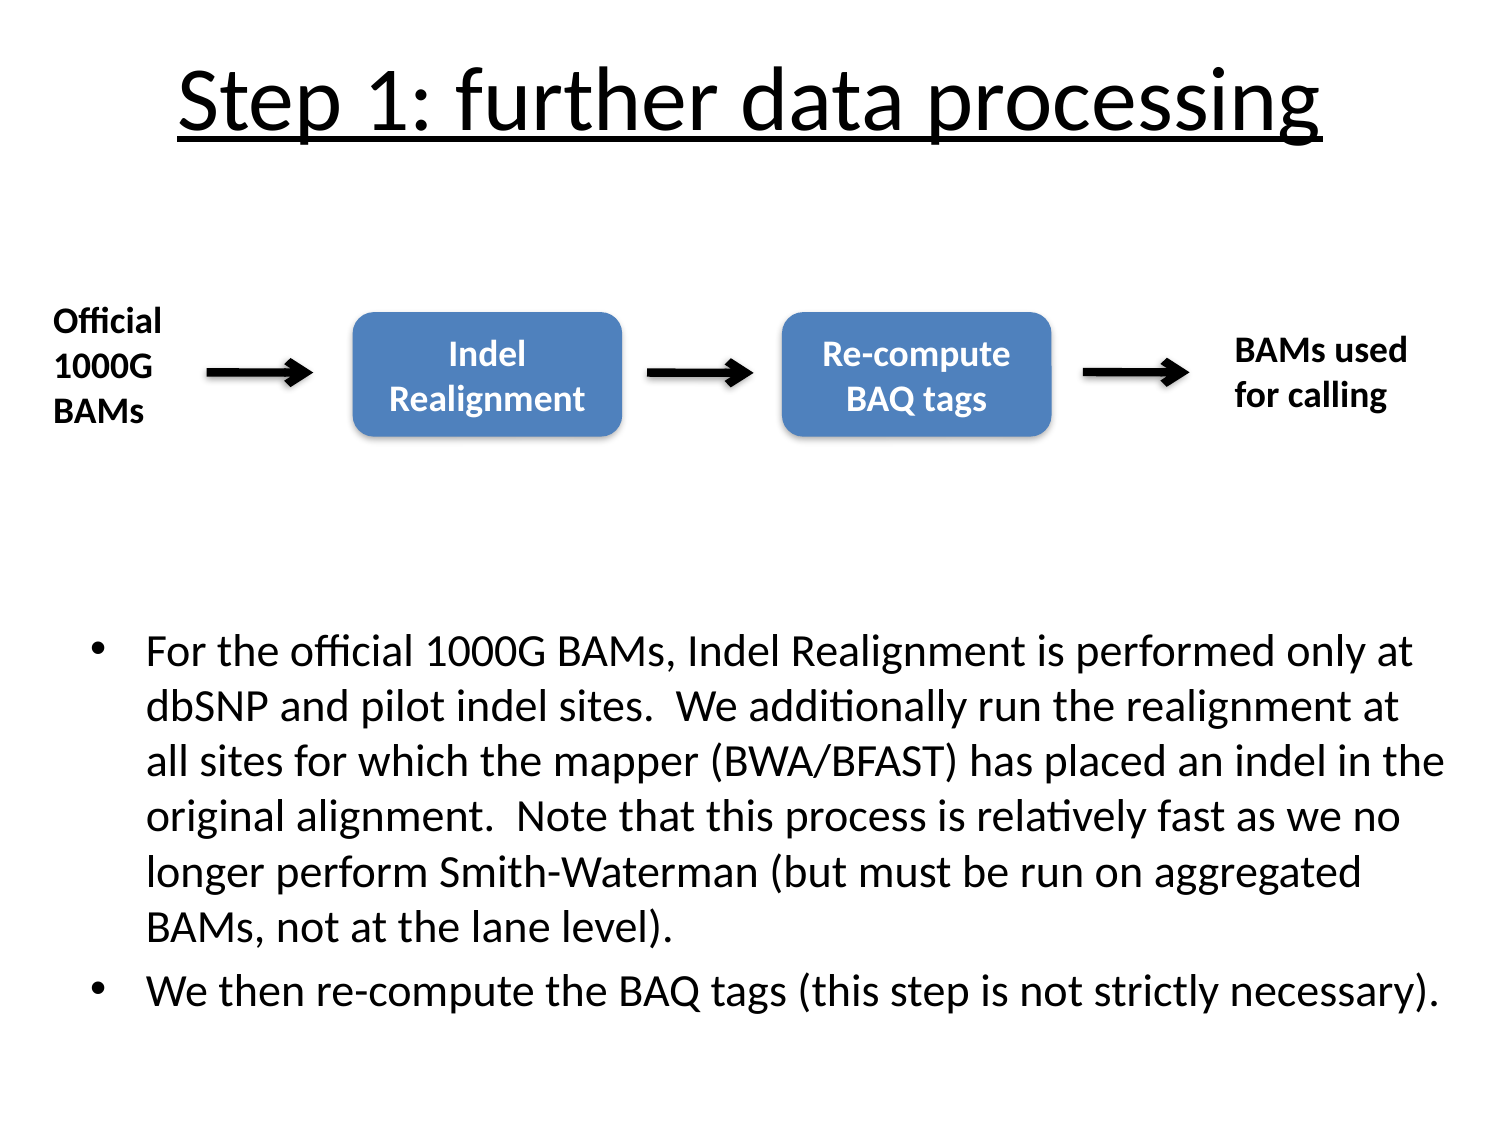

# Step 1: further data processing
Official
1000G
BAMs
Indel Realignment
Re-compute BAQ tags
BAMs used
for calling

For the official 1000G BAMs, Indel Realignment is performed only at dbSNP and pilot indel sites.  We additionally run the realignment at all sites for which the mapper (BWA/BFAST) has placed an indel in the original alignment.  Note that this process is relatively fast as we no longer perform Smith-Waterman (but must be run on aggregated BAMs, not at the lane level).
We then re-compute the BAQ tags (this step is not strictly necessary).